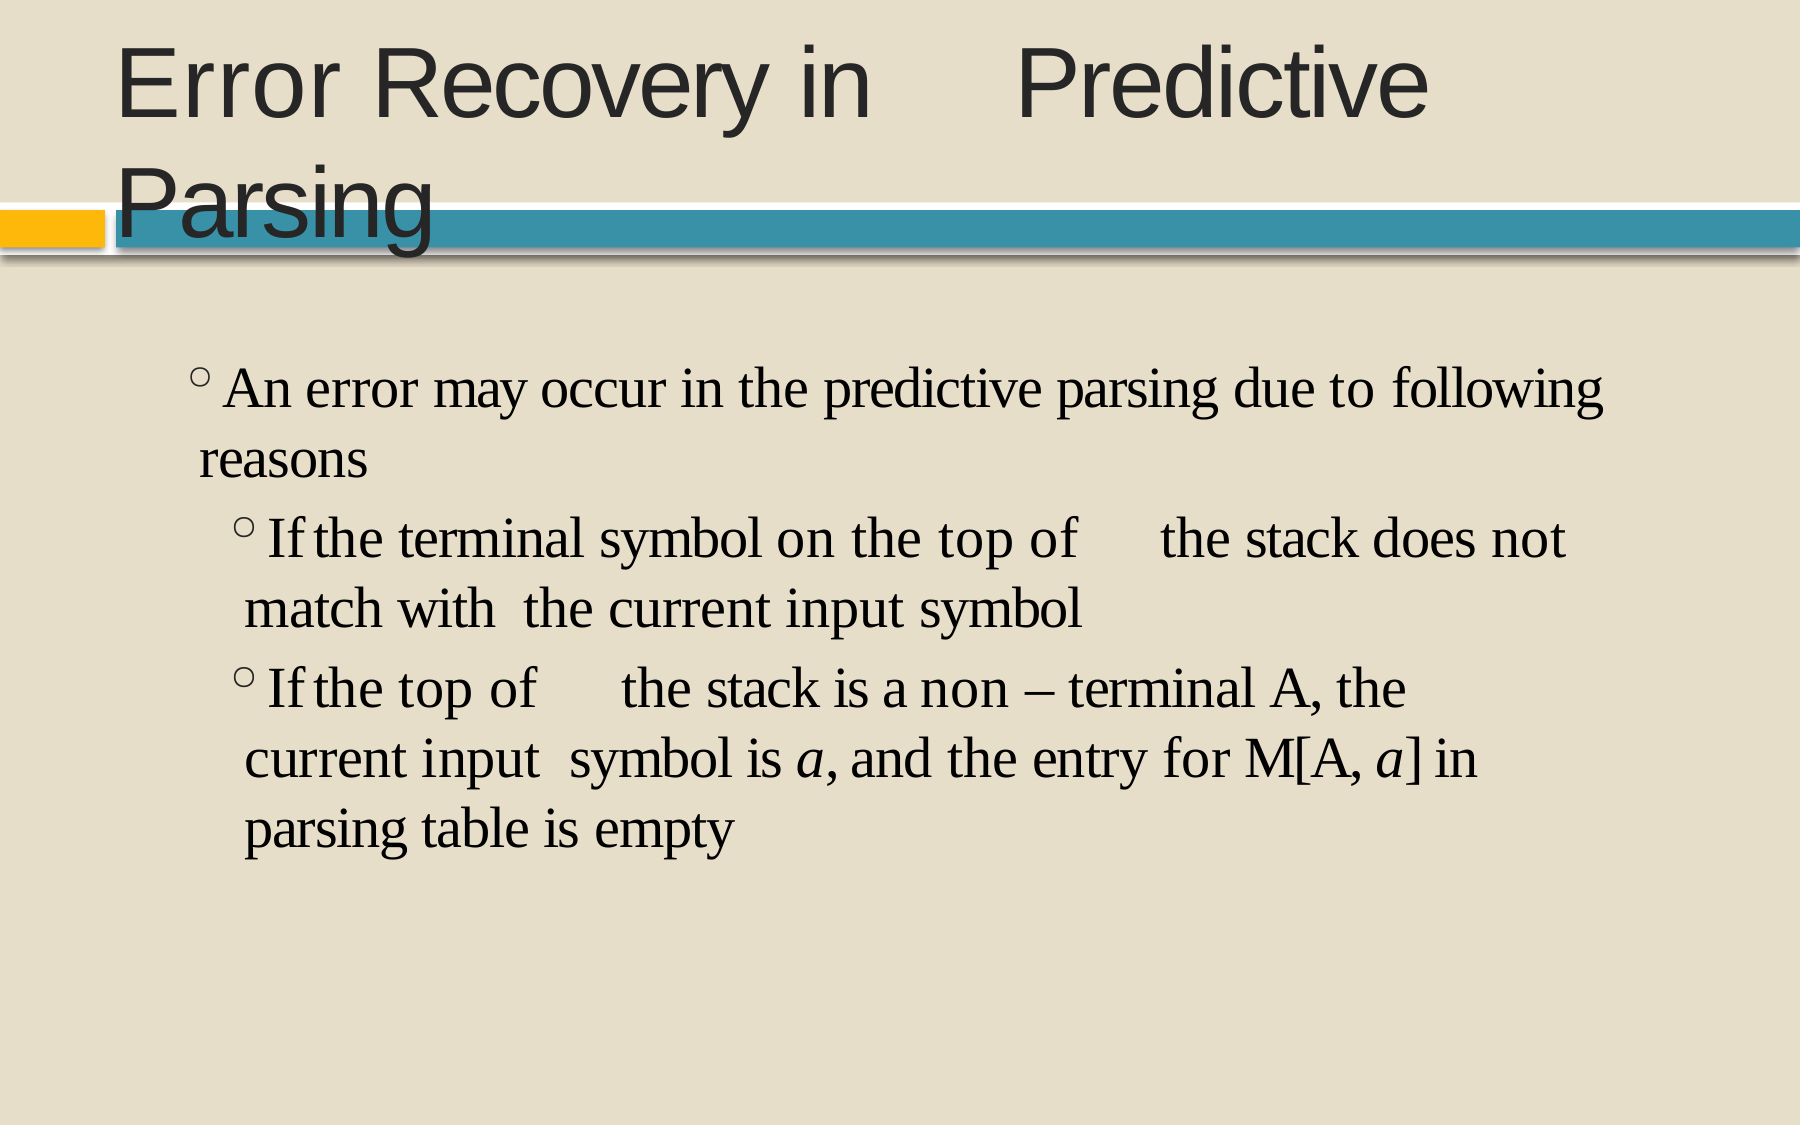

# Error Recovery in	Predictive Parsing
An error may occur in the predictive parsing due to following reasons
If	the terminal symbol on the top of	the stack does not match with  the current input symbol
If	the top of	the stack is a non – terminal A, the current input  symbol is a, and the entry for M[A, a] in parsing table is empty